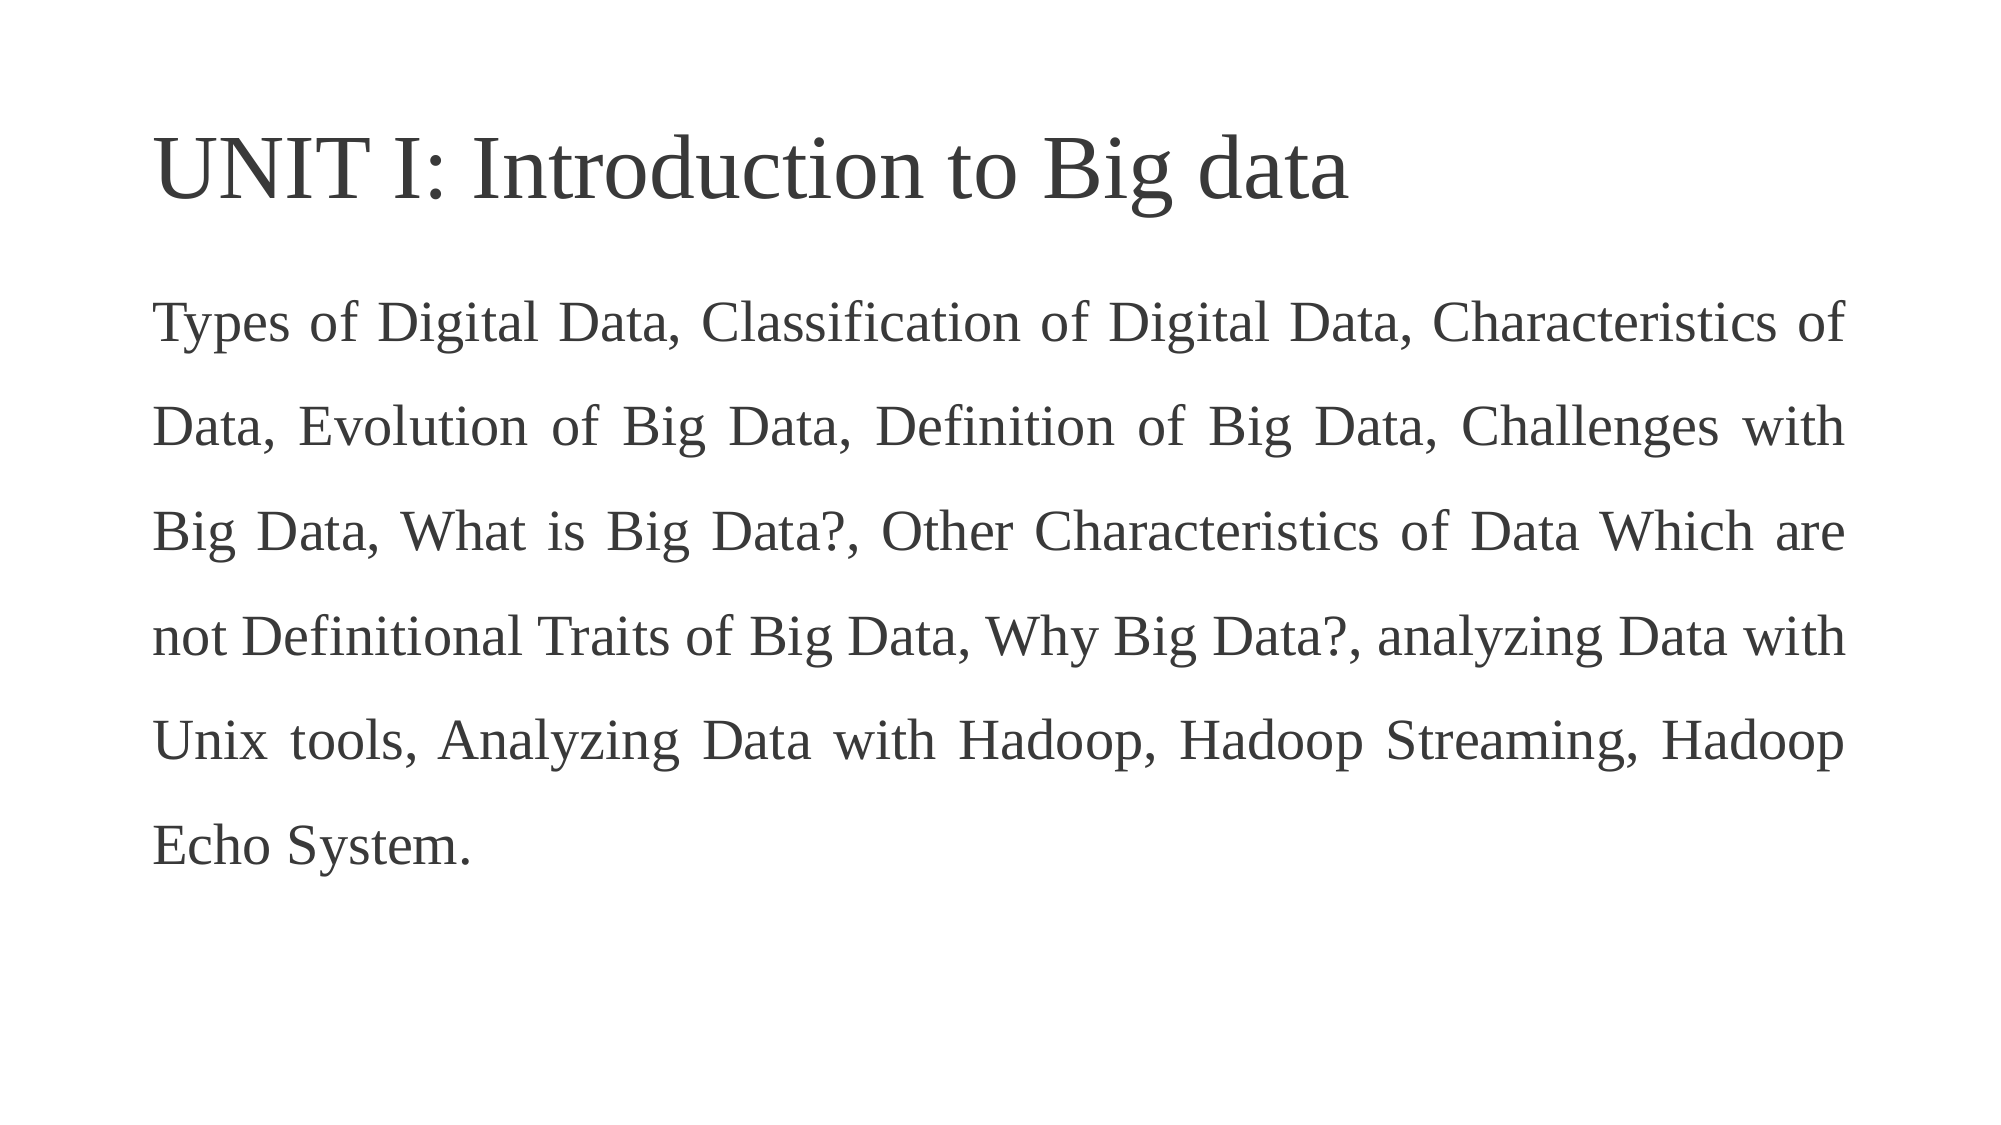

# UNIT I: Introduction to Big data
Types of Digital Data, Classification of Digital Data, Characteristics of Data, Evolution of Big Data, Definition of Big Data, Challenges with Big Data, What is Big Data?, Other Characteristics of Data Which are not Definitional Traits of Big Data, Why Big Data?, analyzing Data with Unix tools, Analyzing Data with Hadoop, Hadoop Streaming, Hadoop Echo System.